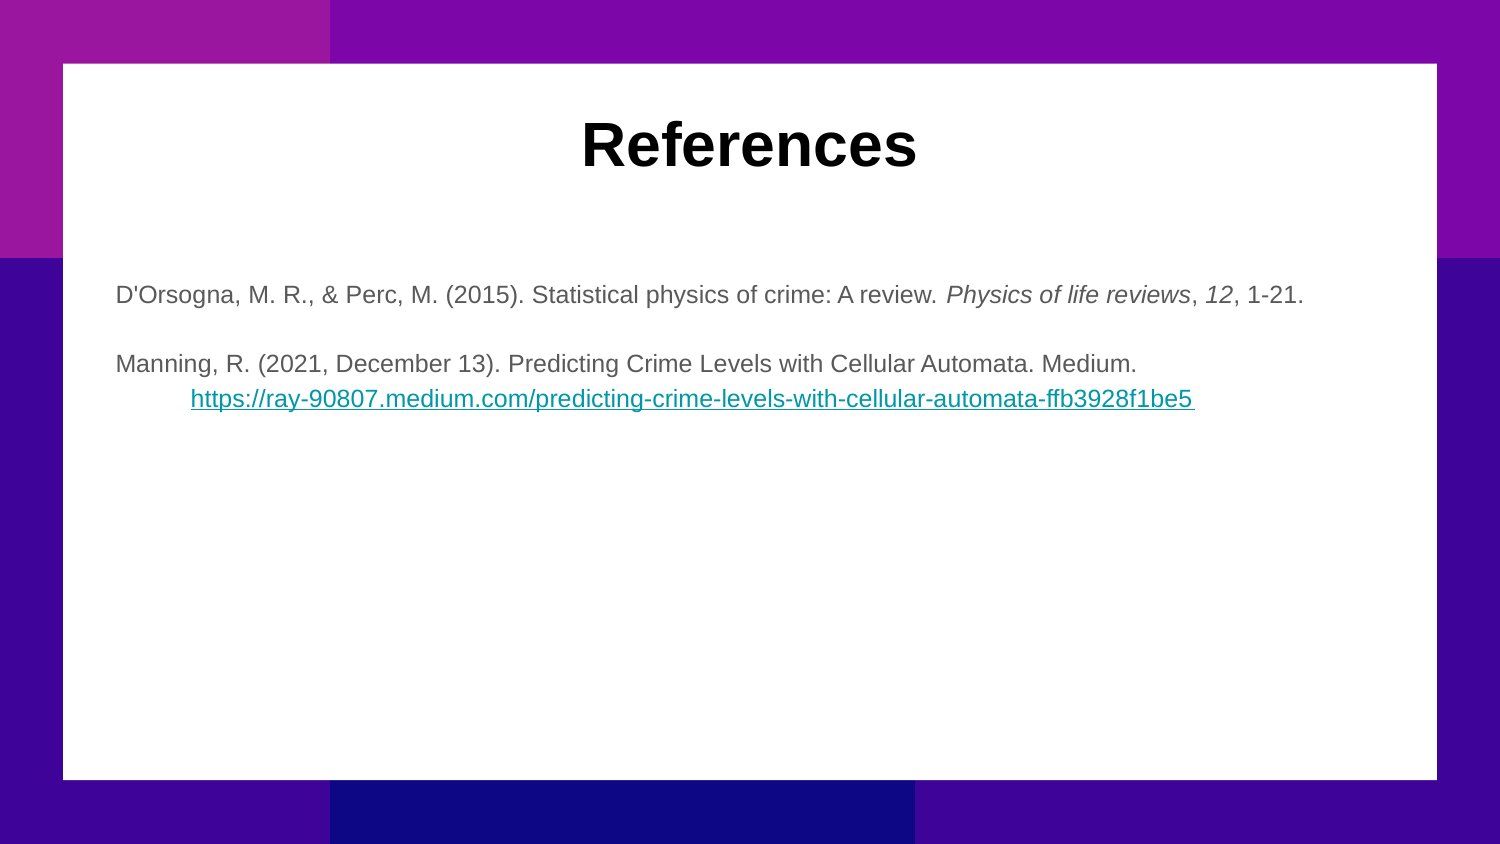

References

D'Orsogna, M. R., & Perc, M. (2015). Statistical physics of crime: A review. Physics of life reviews, 12, 1-21.

Manning, R. (2021, December 13). Predicting Crime Levels with Cellular Automata. Medium. https://ray-90807.medium.com/predicting-crime-levels-with-cellular-automata-ffb3928f1be5